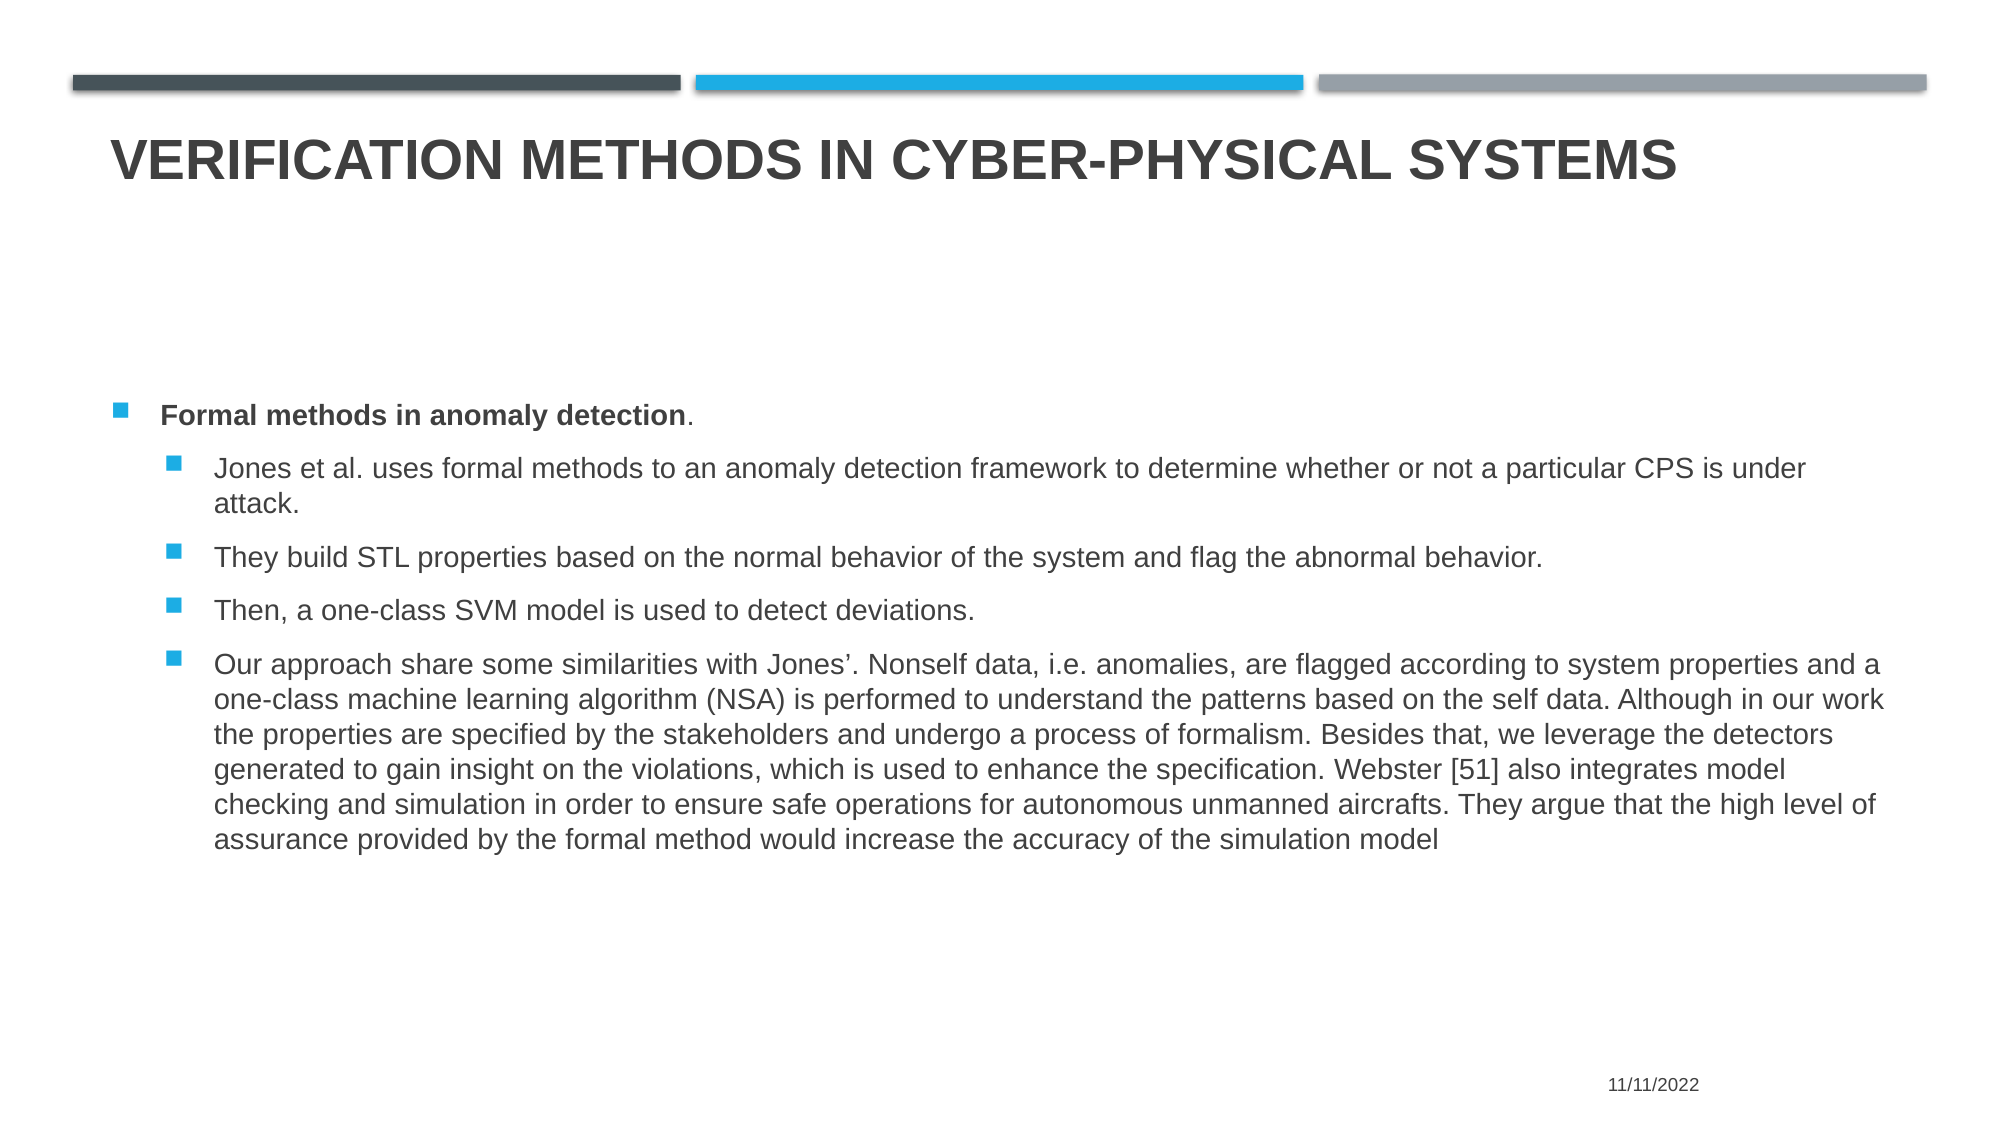

Verification Methods in Cyber-Physical Systems
Formal methods in anomaly detection.
Jones et al. uses formal methods to an anomaly detection framework to determine whether or not a particular CPS is under attack.
They build STL properties based on the normal behavior of the system and flag the abnormal behavior.
Then, a one-class SVM model is used to detect deviations.
Our approach share some similarities with Jones’. Nonself data, i.e. anomalies, are flagged according to system properties and a one-class machine learning algorithm (NSA) is performed to understand the patterns based on the self data. Although in our work the properties are specified by the stakeholders and undergo a process of formalism. Besides that, we leverage the detectors generated to gain insight on the violations, which is used to enhance the specification. Webster [51] also integrates model checking and simulation in order to ensure safe operations for autonomous unmanned aircrafts. They argue that the high level of assurance provided by the formal method would increase the accuracy of the simulation model
11/11/2022